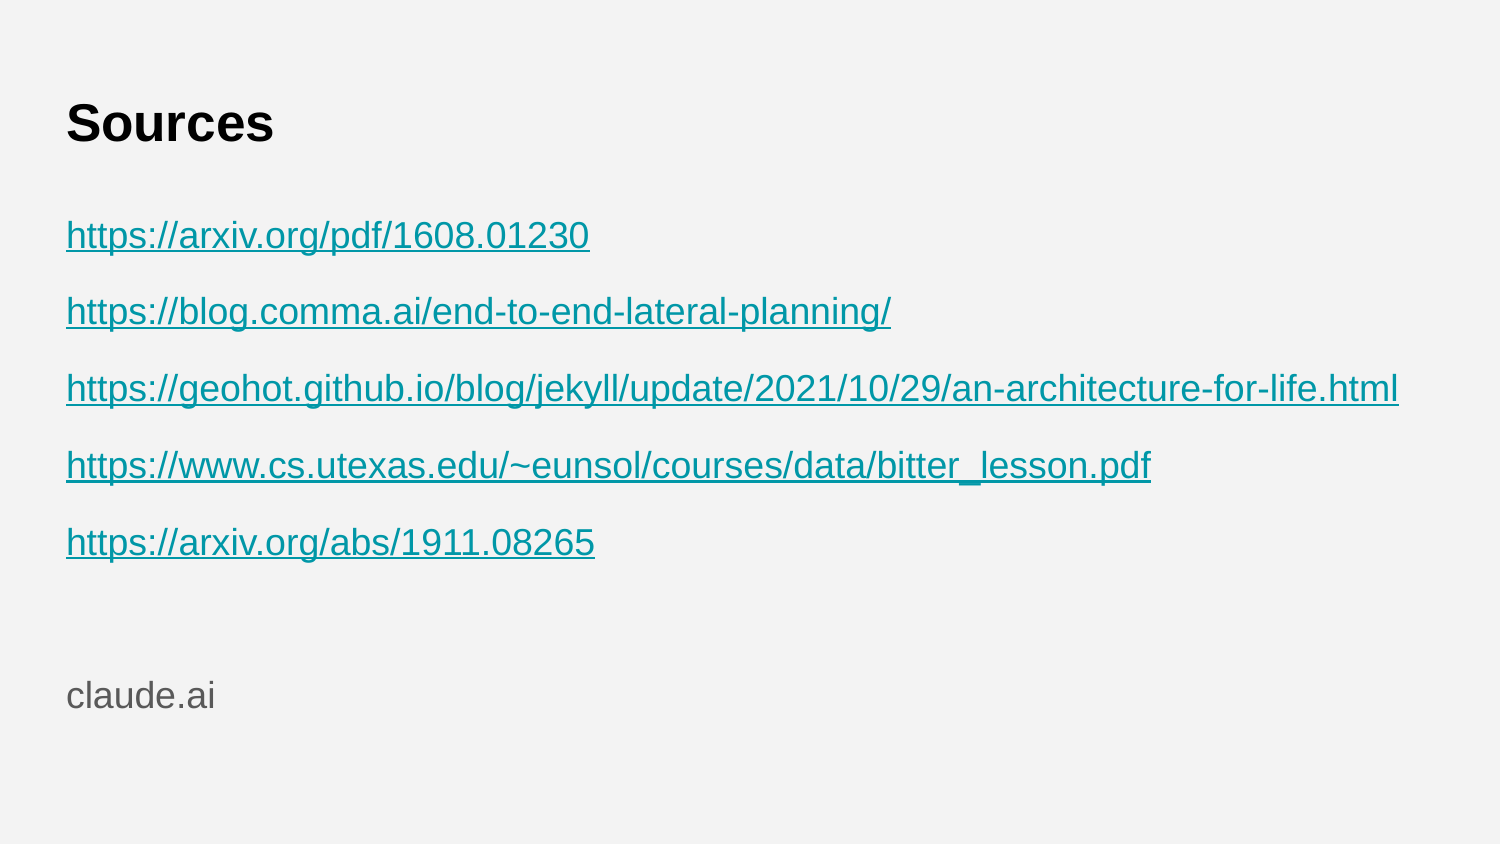

# Sources
https://arxiv.org/pdf/1608.01230
https://blog.comma.ai/end-to-end-lateral-planning/
https://geohot.github.io/blog/jekyll/update/2021/10/29/an-architecture-for-life.html
https://www.cs.utexas.edu/~eunsol/courses/data/bitter_lesson.pdf
https://arxiv.org/abs/1911.08265

claude.ai